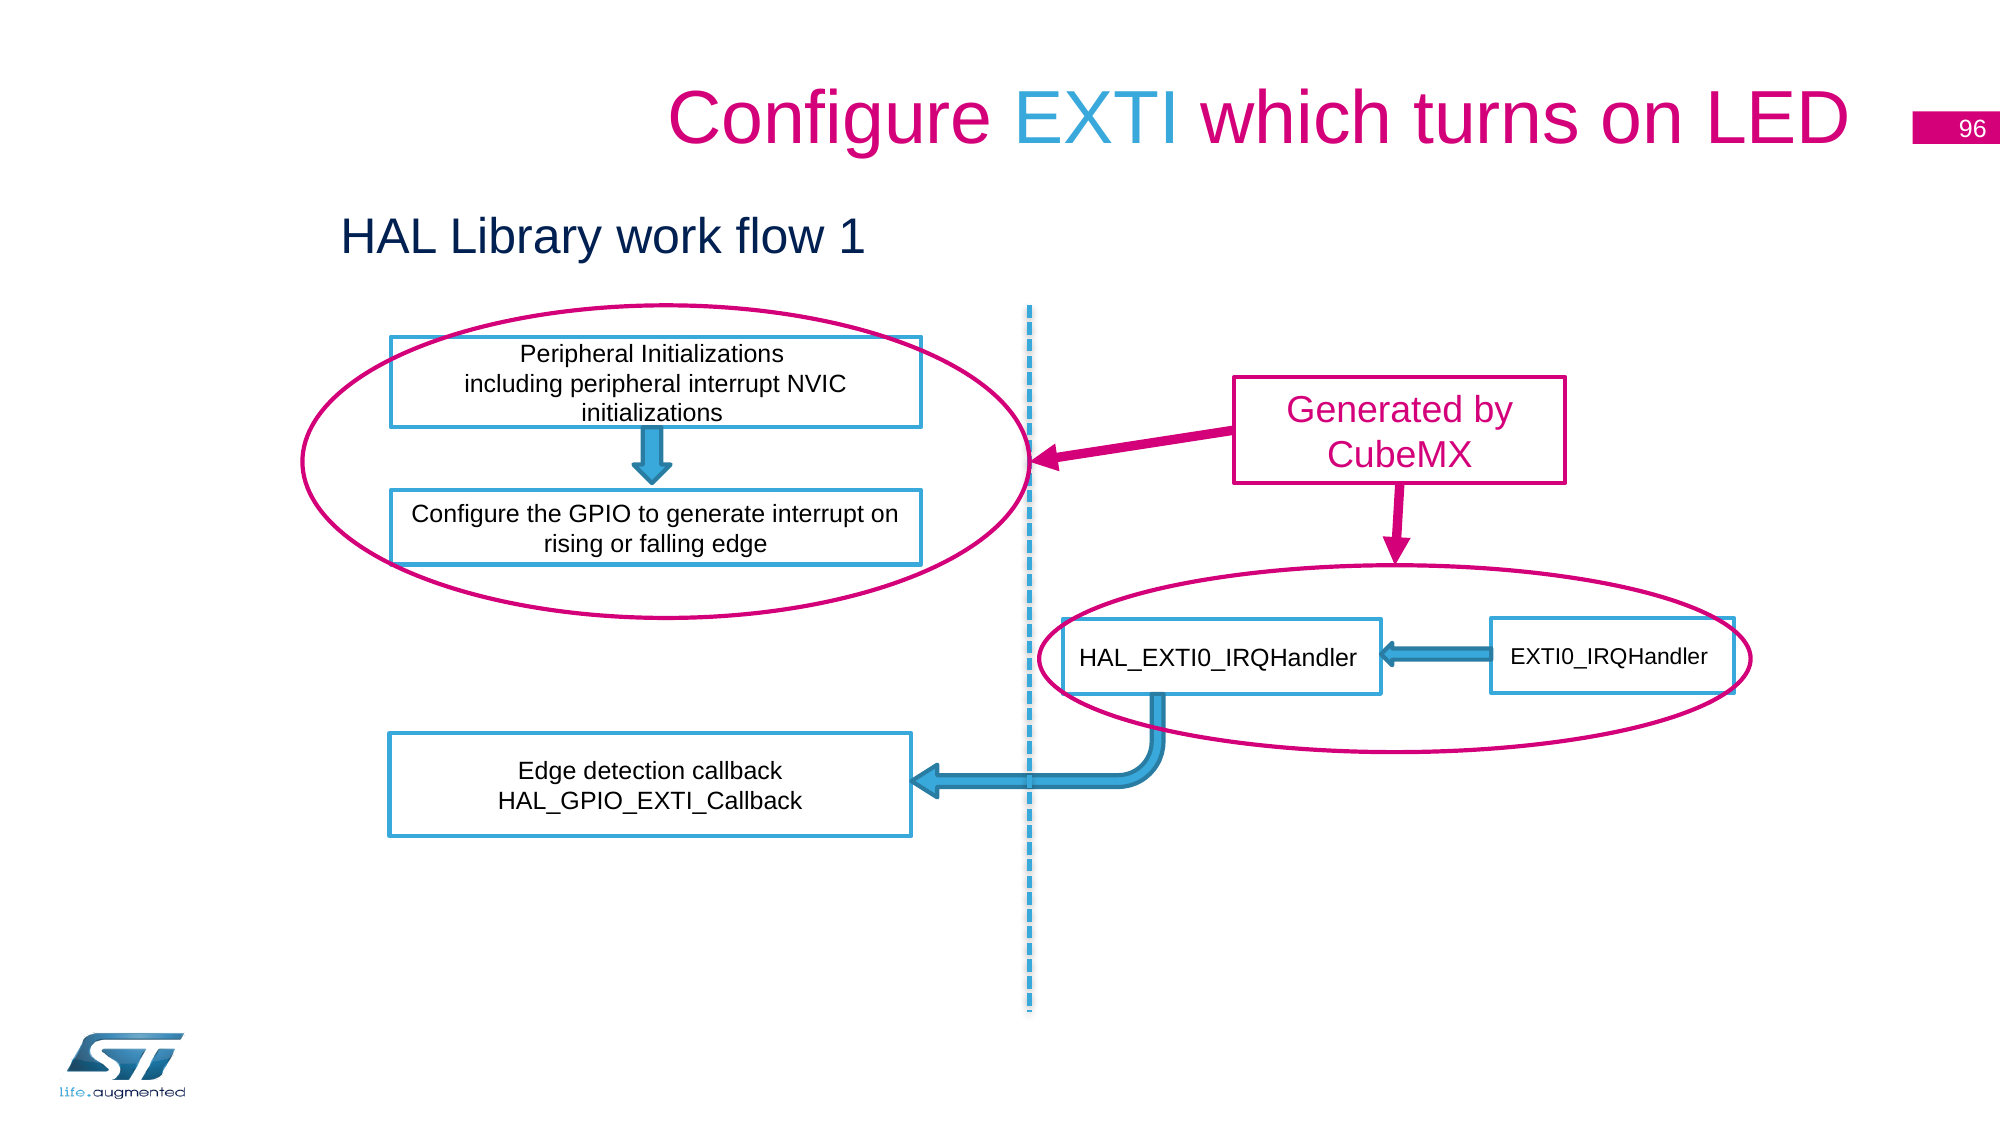

# Configure EXTI which turns on LED
96
HAL Library work flow 1

Peripheral Initializations
including peripheral interrupt NVIC initializations
Generated by CubeMX

Configure the GPIO to generate interrupt on rising or falling edge

EXTI0_IRQHandler
HAL_EXTI0_IRQHandler

Edge detection callback
HAL_GPIO_EXTI_Callback